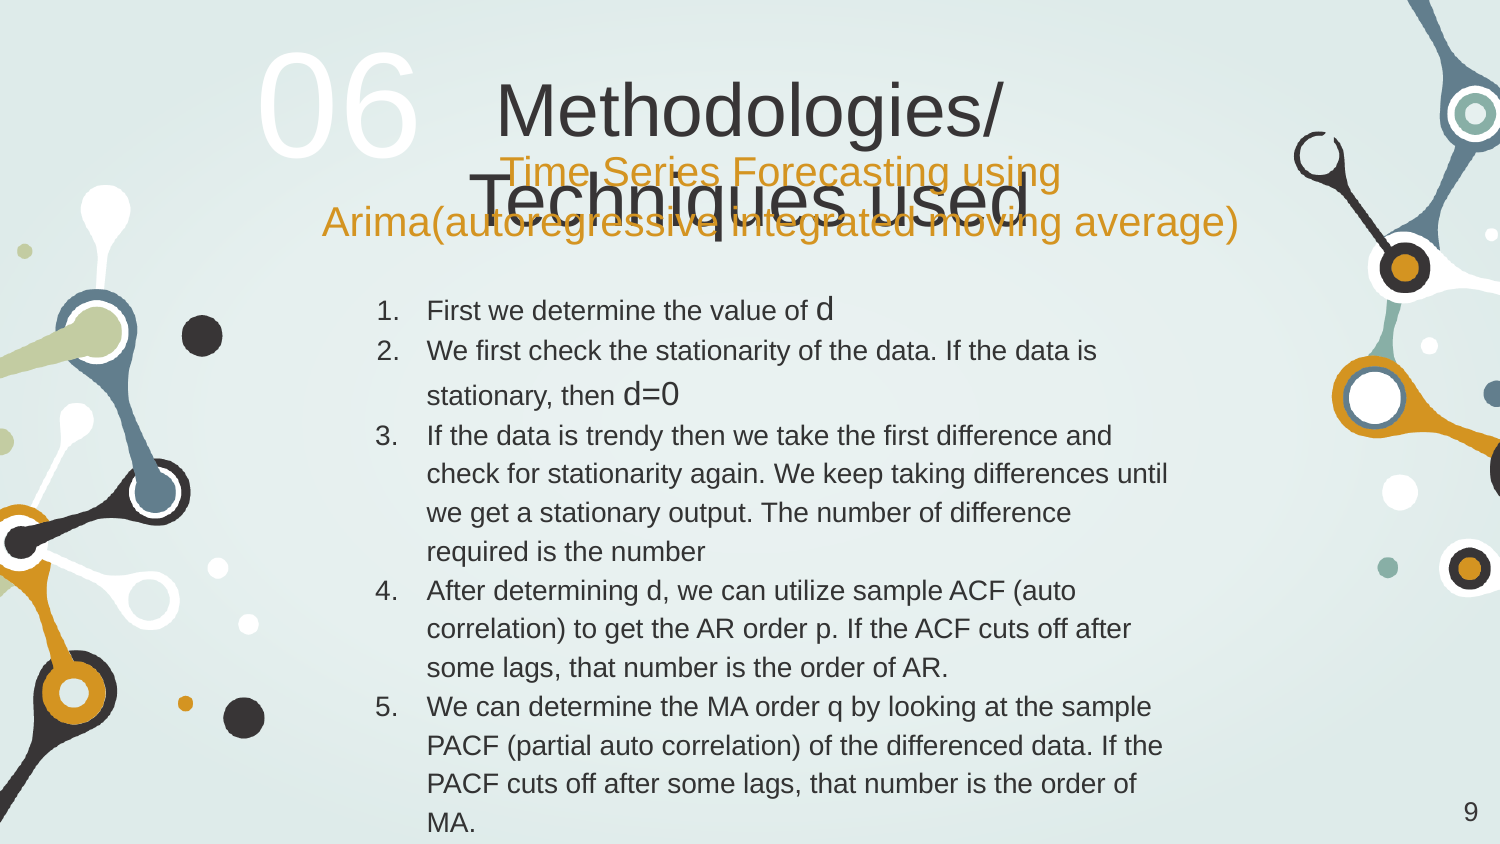

06
Methodologies/Techniques used
# Time Series Forecasting using Arima(autoregressive integrated moving average)
First we determine the value of d
We first check the stationarity of the data. If the data is stationary, then d=0
If the data is trendy then we take the first difference and check for stationarity again. We keep taking differences until we get a stationary output. The number of difference required is the number
After determining d, we can utilize sample ACF (auto correlation) to get the AR order p. If the ACF cuts off after some lags, that number is the order of AR.
We can determine the MA order q by looking at the sample PACF (partial auto correlation) of the differenced data. If the PACF cuts off after some lags, that number is the order of MA.

9